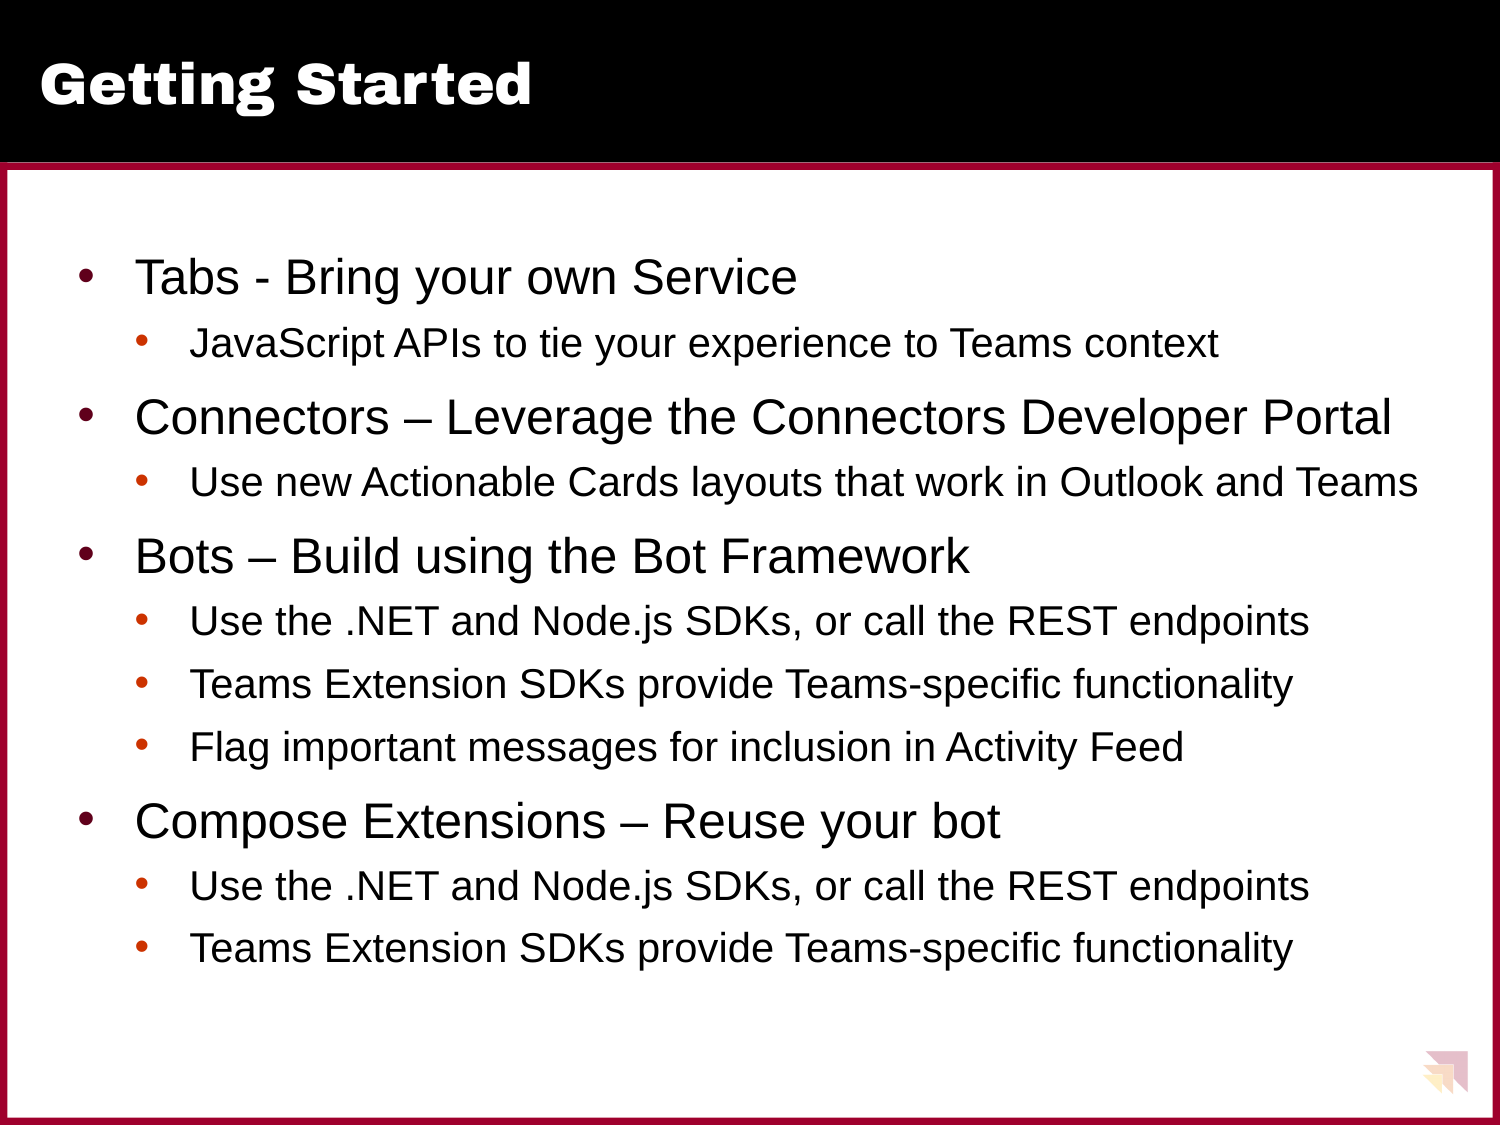

# Getting Started
Tabs - Bring your own Service
JavaScript APIs to tie your experience to Teams context
Connectors – Leverage the Connectors Developer Portal
Use new Actionable Cards layouts that work in Outlook and Teams
Bots – Build using the Bot Framework
Use the .NET and Node.js SDKs, or call the REST endpoints
Teams Extension SDKs provide Teams-specific functionality
Flag important messages for inclusion in Activity Feed
Compose Extensions – Reuse your bot
Use the .NET and Node.js SDKs, or call the REST endpoints
Teams Extension SDKs provide Teams-specific functionality